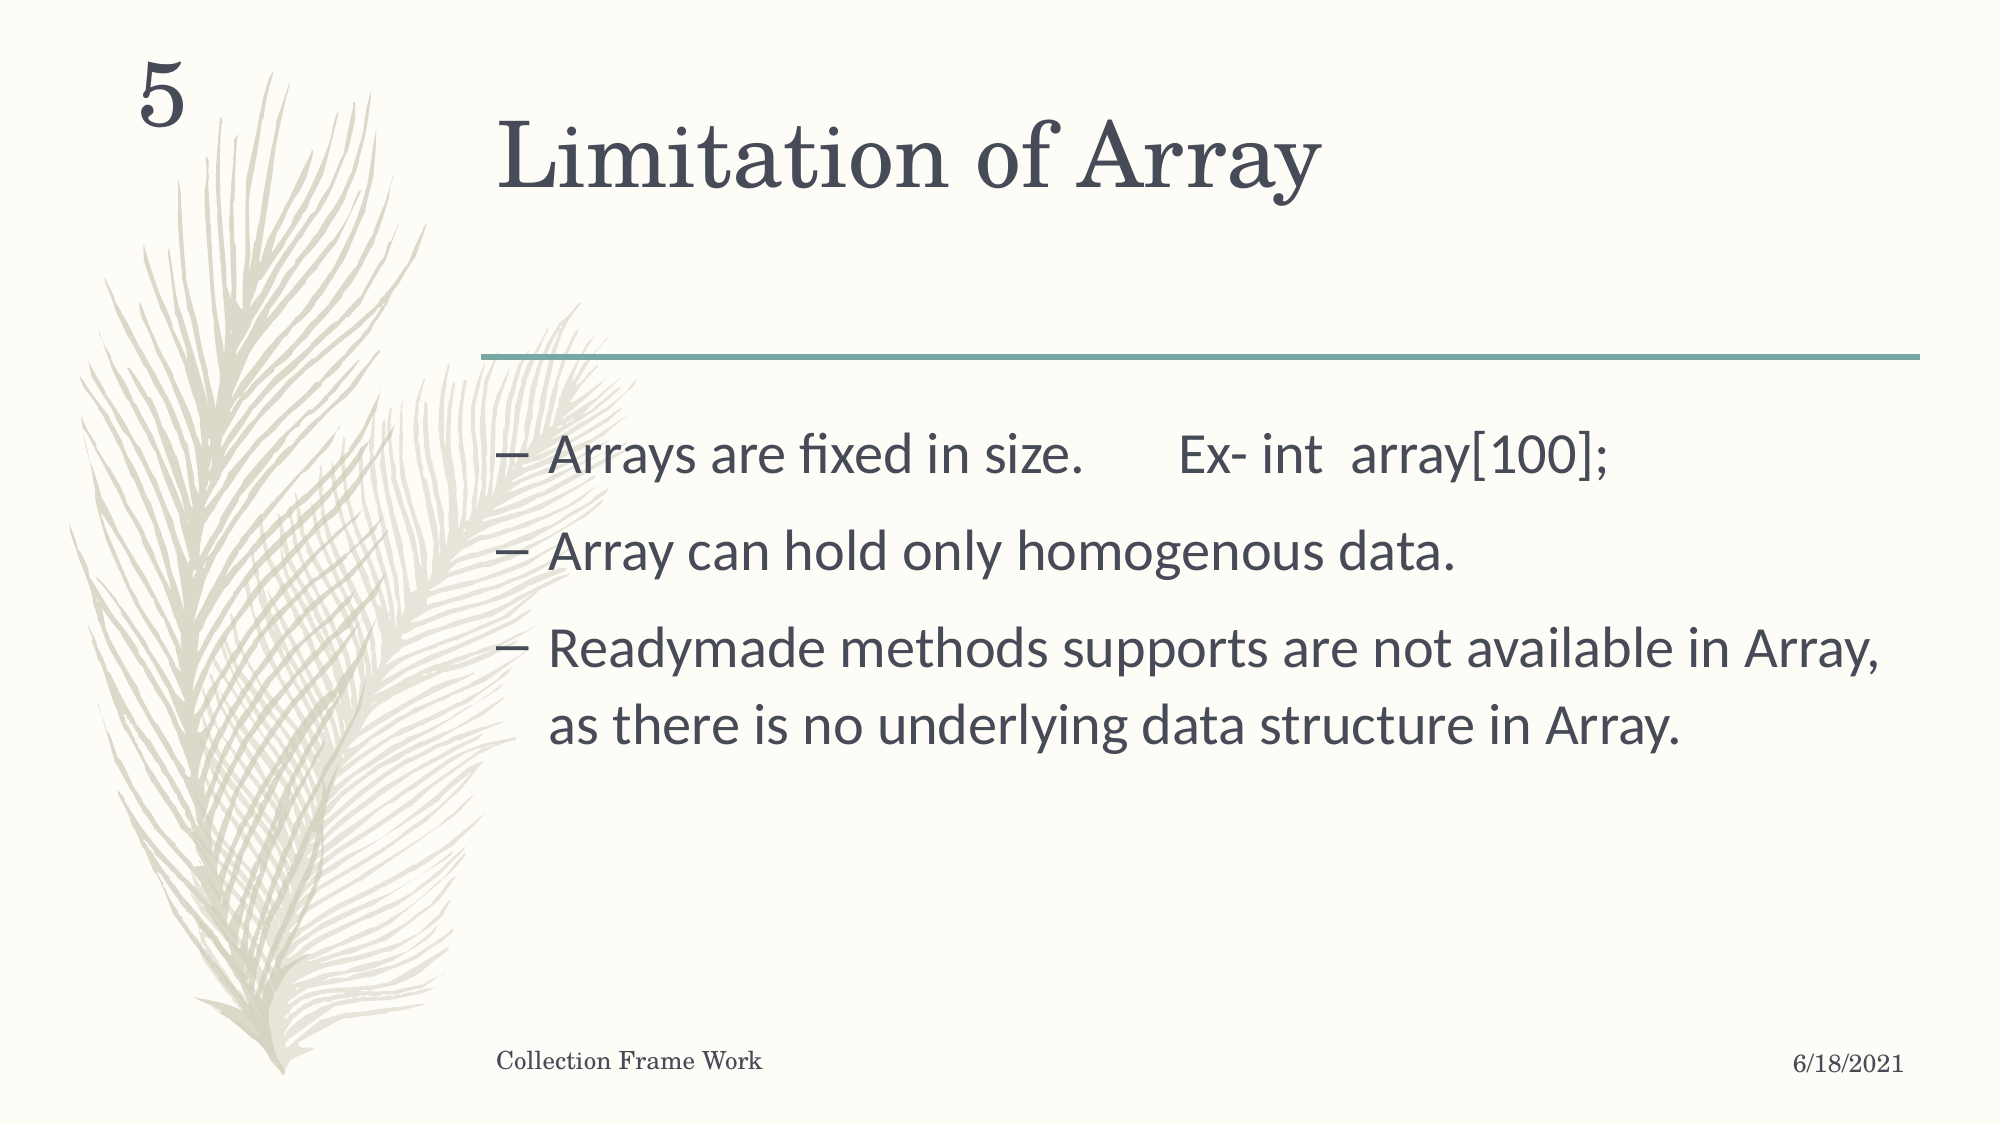

5
# Limitation of Array
Arrays are fixed in size.       Ex- int  array[100];
Array can hold only homogenous data.
Readymade methods supports are not available in Array, as there is no underlying data structure in Array.
Collection Frame Work
6/18/2021